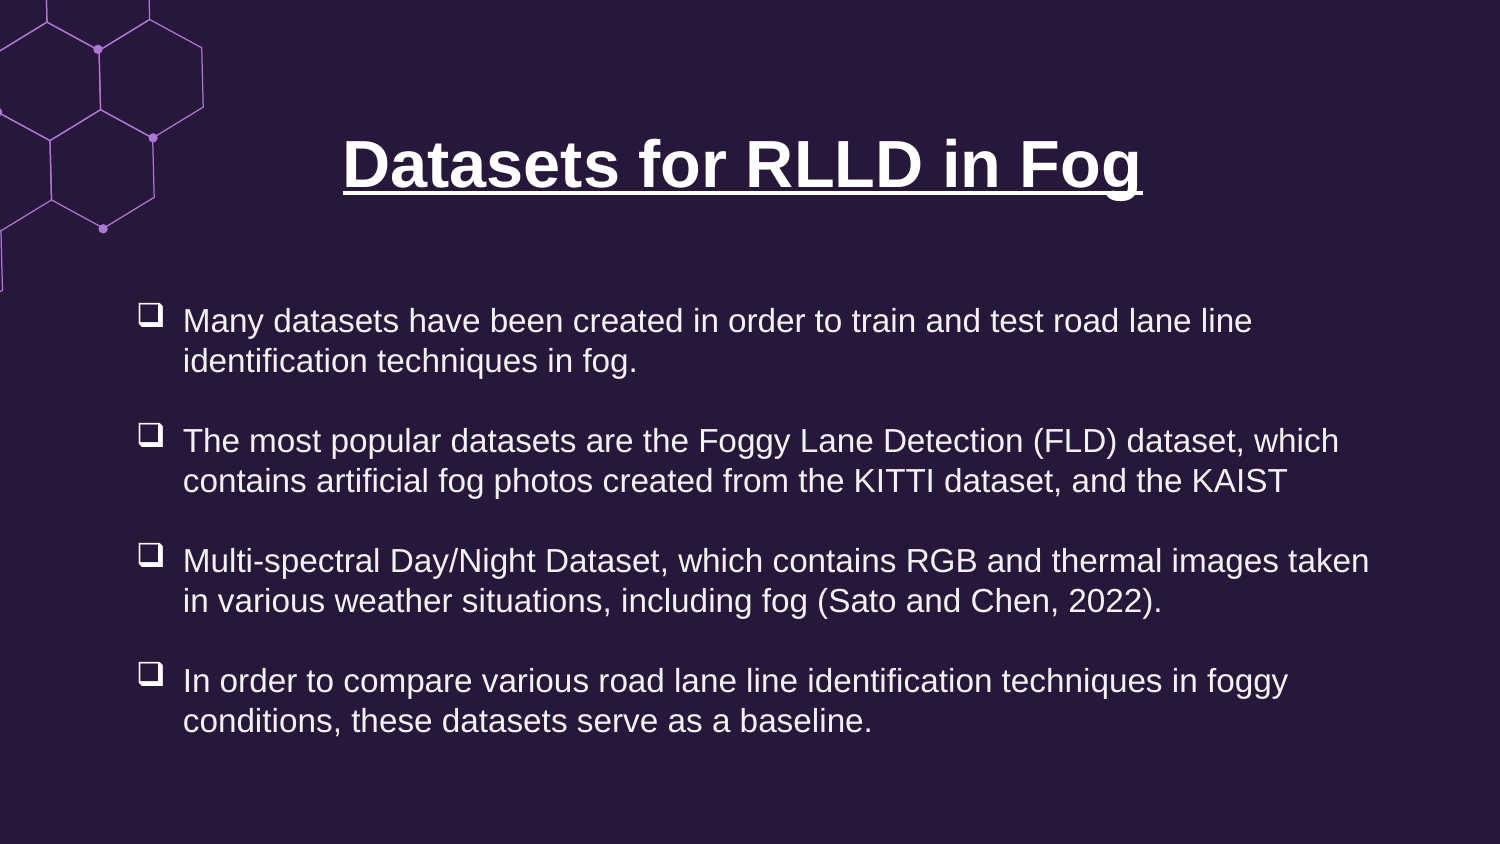

# Datasets for RLLD in Fog
Many datasets have been created in order to train and test road lane line identification techniques in fog.

The most popular datasets are the Foggy Lane Detection (FLD) dataset, which contains artificial fog photos created from the KITTI dataset, and the KAIST

Multi-spectral Day/Night Dataset, which contains RGB and thermal images taken in various weather situations, including fog (Sato and Chen, 2022).

In order to compare various road lane line identification techniques in foggy conditions, these datasets serve as a baseline.